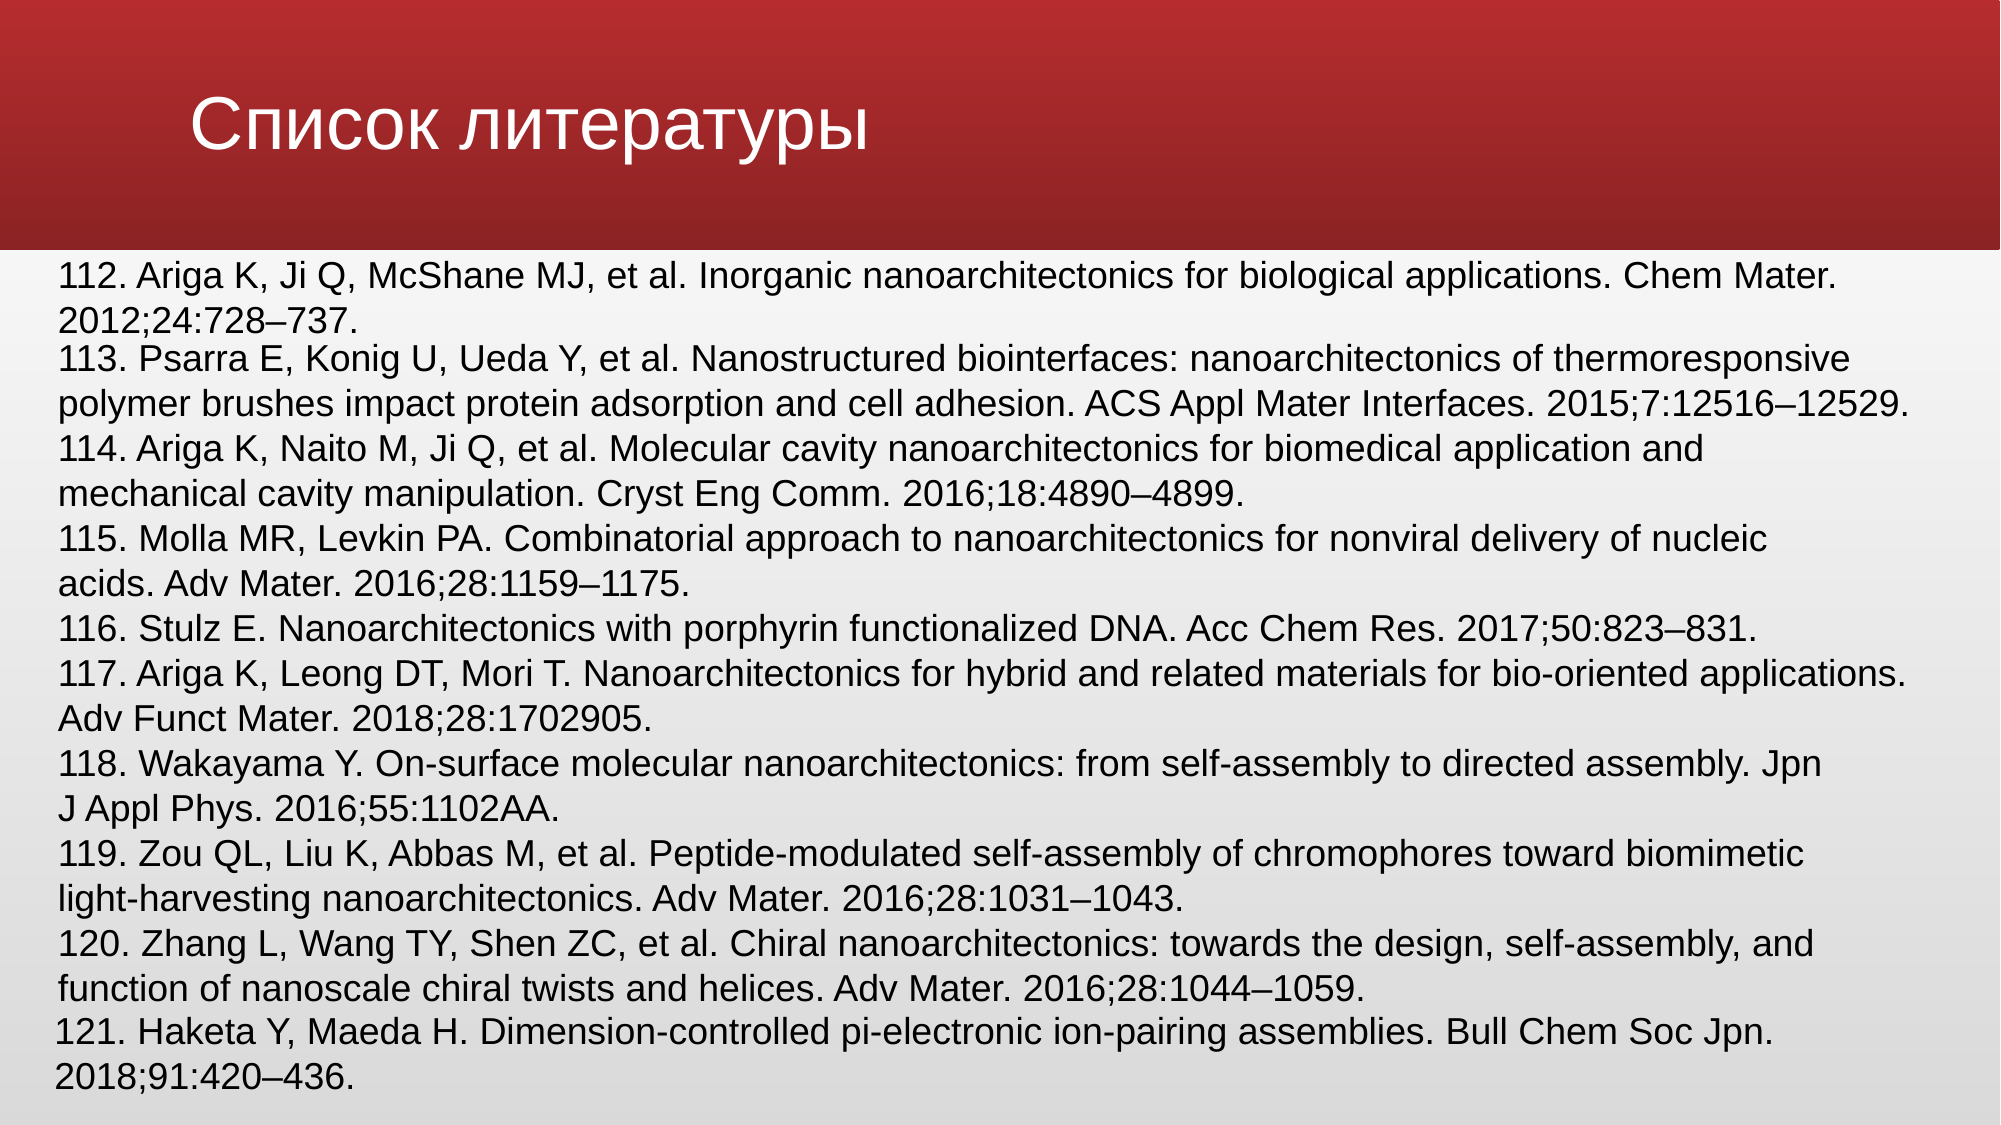

# Список литературы
112. Ariga K, Ji Q, McShane MJ, et al. Inorganic nanoarchitectonics for biological applications. Chem Mater. 2012;24:728–737.
113. Psarra E, Konig U, Ueda Y, et al. Nanostructured biointerfaces: nanoarchitectonics of thermoresponsive
polymer brushes impact protein adsorption and cell adhesion. ACS Appl Mater Interfaces. 2015;7:12516–12529.
114. Ariga K, Naito M, Ji Q, et al. Molecular cavity nanoarchitectonics for biomedical application and
mechanical cavity manipulation. Cryst Eng Comm. 2016;18:4890–4899.
115. Molla MR, Levkin PA. Combinatorial approach to nanoarchitectonics for nonviral delivery of nucleic
acids. Adv Mater. 2016;28:1159–1175.
116. Stulz E. Nanoarchitectonics with porphyrin functionalized DNA. Acc Chem Res. 2017;50:823–831.
117. Ariga K, Leong DT, Mori T. Nanoarchitectonics for hybrid and related materials for bio-oriented applications.
Adv Funct Mater. 2018;28:1702905.
118. Wakayama Y. On-surface molecular nanoarchitectonics: from self-assembly to directed assembly. Jpn
J Appl Phys. 2016;55:1102AA.
119. Zou QL, Liu K, Abbas M, et al. Peptide-modulated self-assembly of chromophores toward biomimetic
light-harvesting nanoarchitectonics. Adv Mater. 2016;28:1031–1043.
120. Zhang L, Wang TY, Shen ZC, et al. Chiral nanoarchitectonics: towards the design, self-assembly, and
function of nanoscale chiral twists and helices. Adv Mater. 2016;28:1044–1059.
121. Haketa Y, Maeda H. Dimension-controlled pi-electronic ion-pairing assemblies. Bull Chem Soc Jpn.
2018;91:420–436.